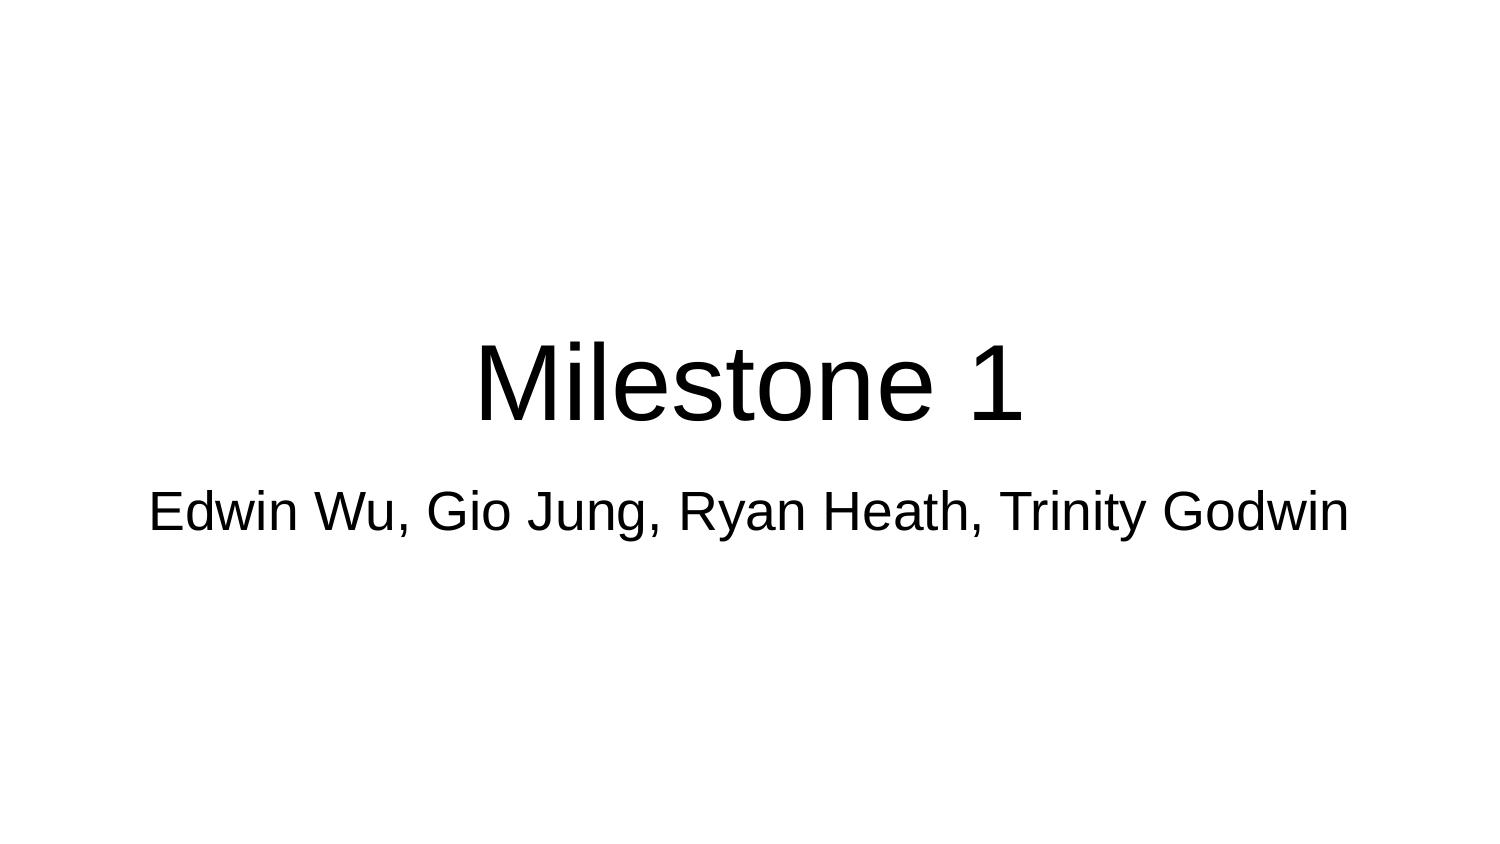

# Milestone 1
Edwin Wu, Gio Jung, Ryan Heath, Trinity Godwin